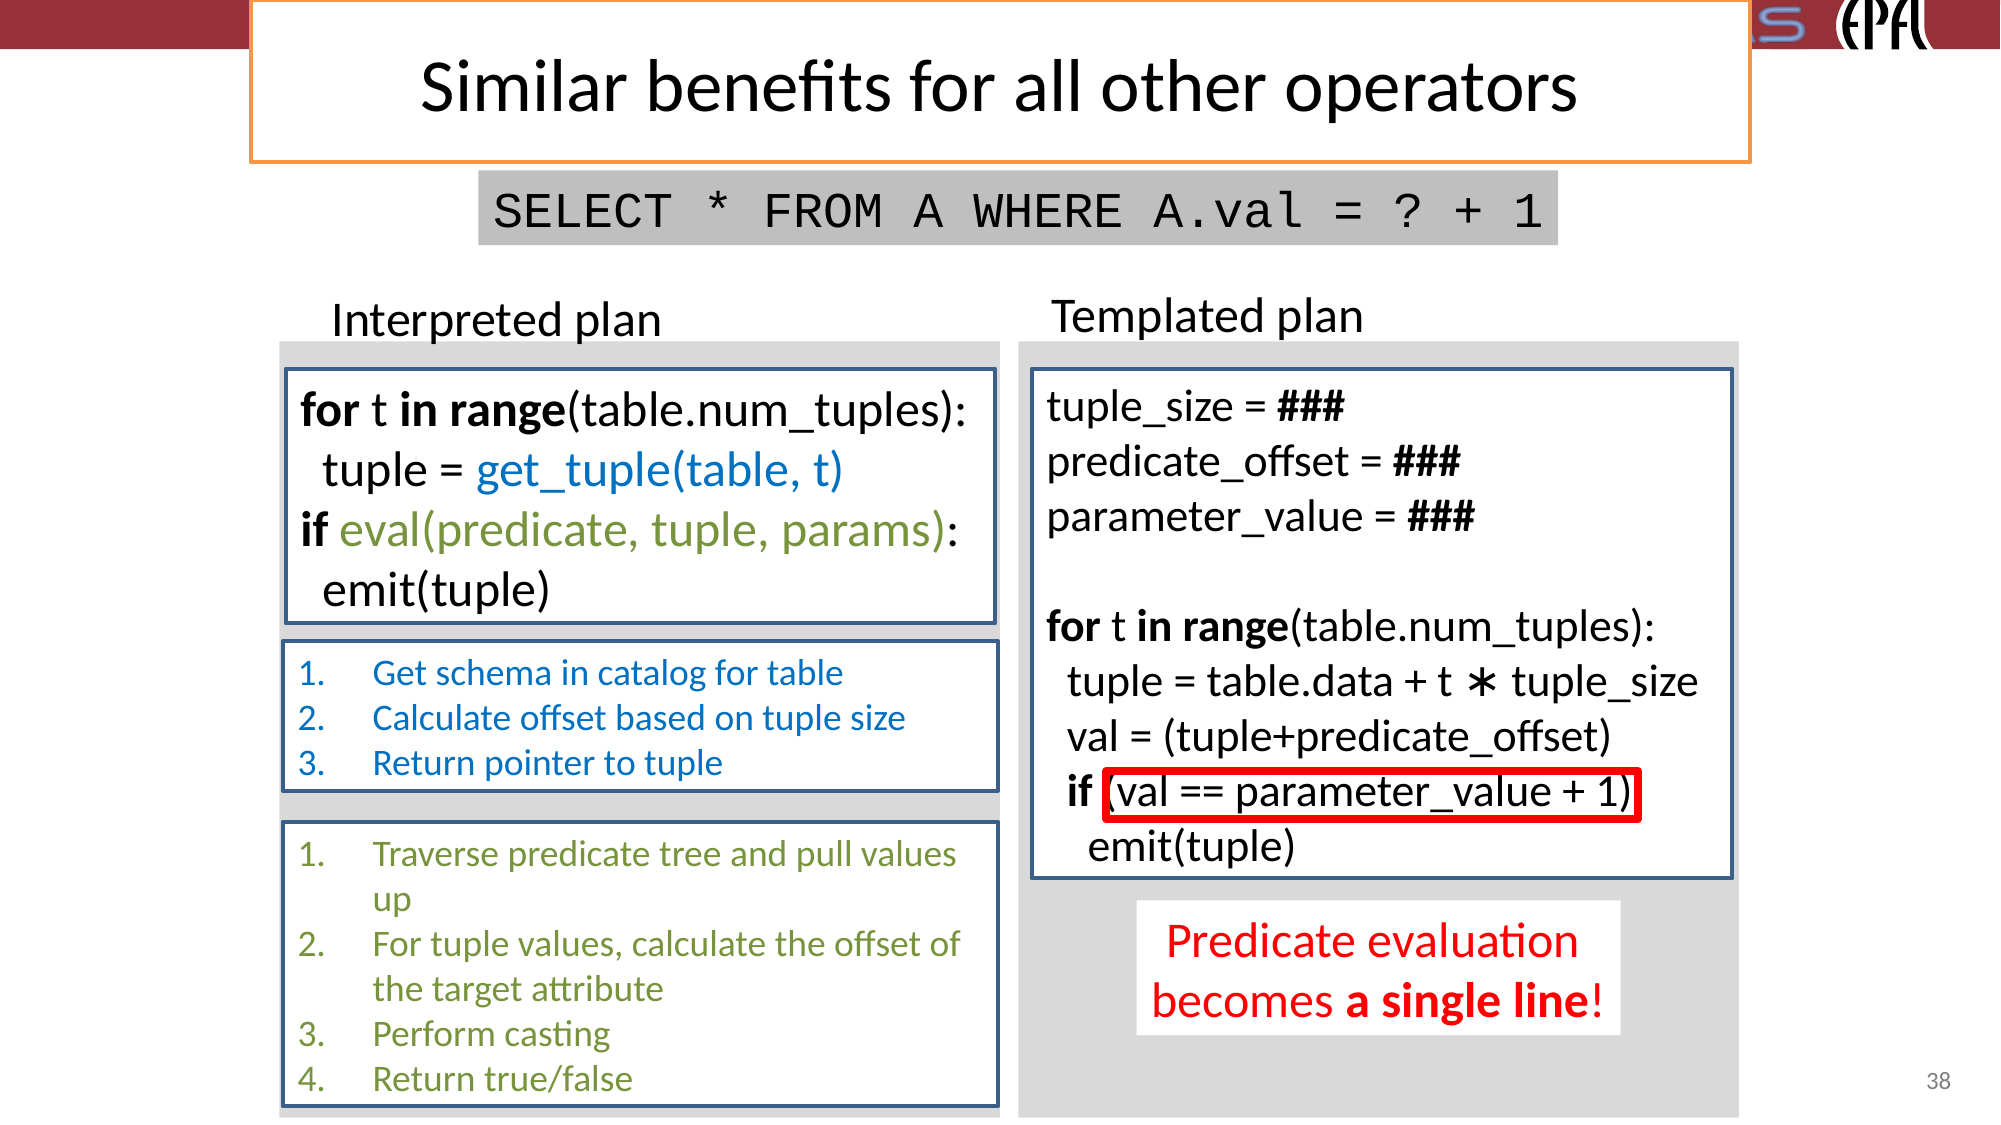

Similar benefits for all other operators
# Operator templates
SELECT * FROM A WHERE A.val = ? + 1
Templated plan
Interpreted plan

for t in range(table.num_tuples):
  tuple = get_tuple(table, t)
if eval(predicate, tuple, params):
  emit(tuple)
tuple_size = ###
predicate_offset = ###
parameter_value = ###

for t in range(table.num_tuples):
  tuple = table.data + t ∗ tuple_size
  val = (tuple+predicate_offset)
  if (val == parameter_value + 1):
    emit(tuple)
Get schema in catalog for table
Calculate offset based on tuple size
Return pointer to tuple

Traverse predicate tree and pull values up
For tuple values, calculate the offset of the target attribute
Perform casting
Return true/false
Predicate evaluation
becomes a single line!
38